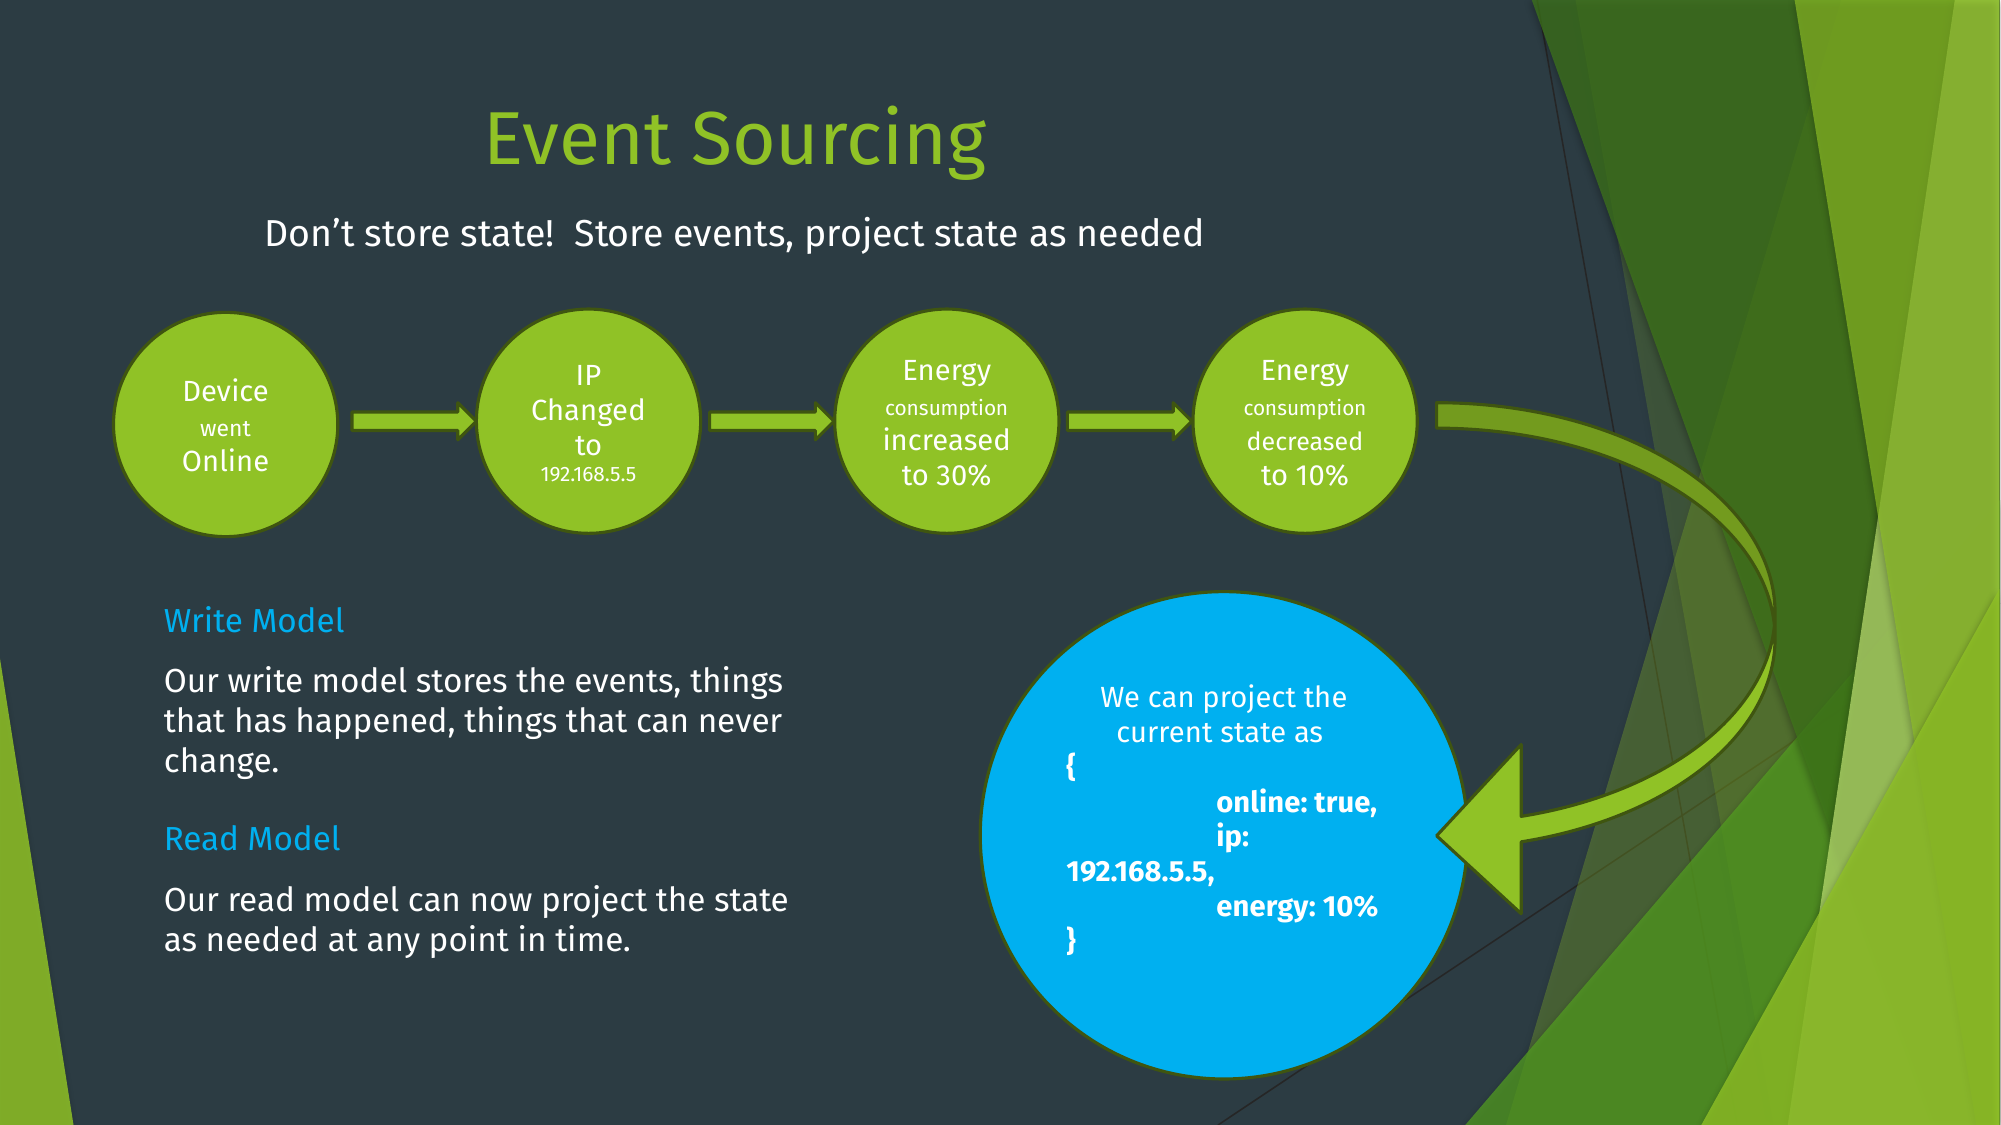

Event Sourcing
Don’t store state!  Store events, project state as needed

Energy consumption increased to 30%
Energy consumption decreased to 10%
IP Changed to 192.168.5.5
Device went Online

We can project the current state as
{
	online: true,
	ip: 192.168.5.5,
	energy: 10%
}

Write Model
Our write model stores the events, things that has happened, things that can never change.

Read Model
Our read model can now project the state as needed at any point in time.